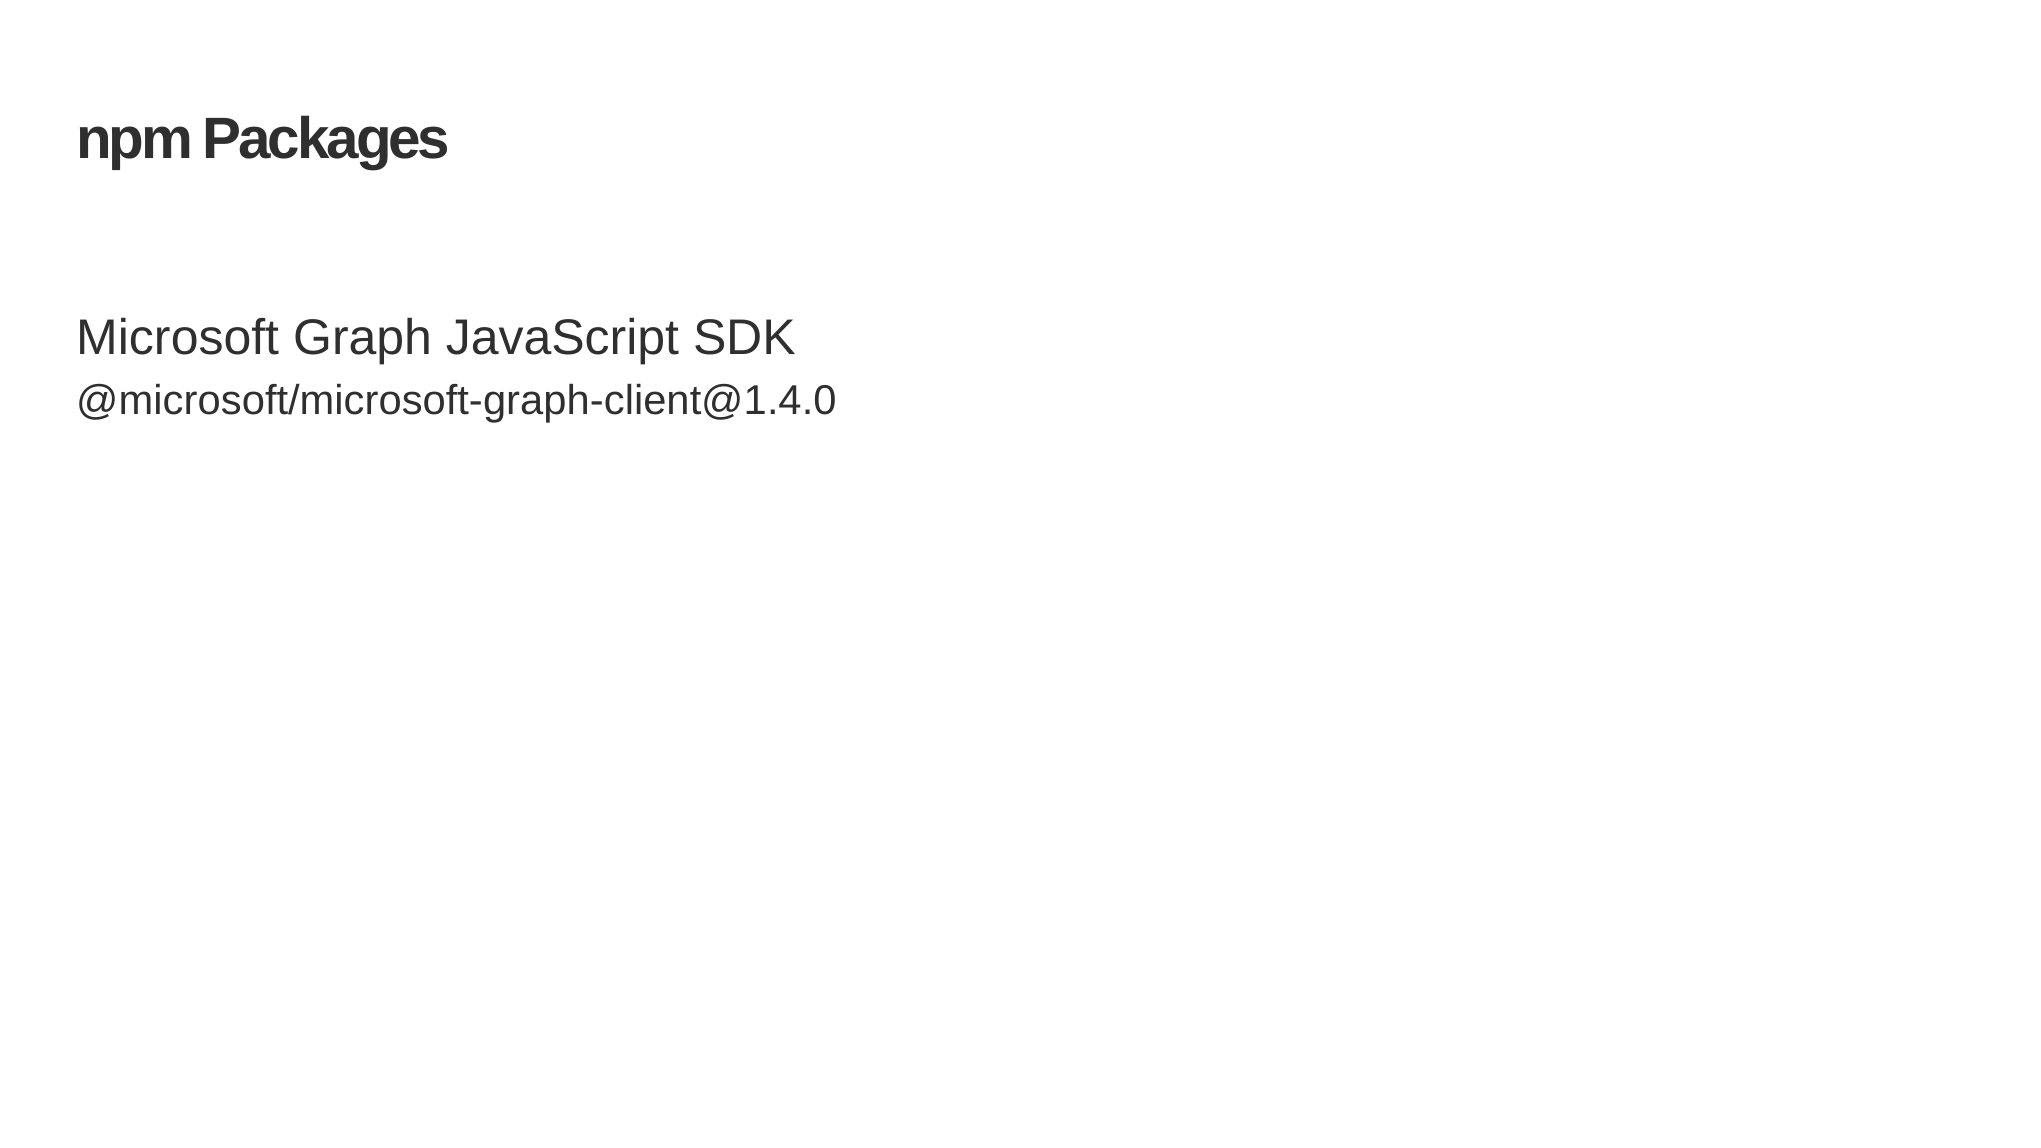

# npm Packages
Microsoft Graph JavaScript SDK
@microsoft/microsoft-graph-client@1.4.0